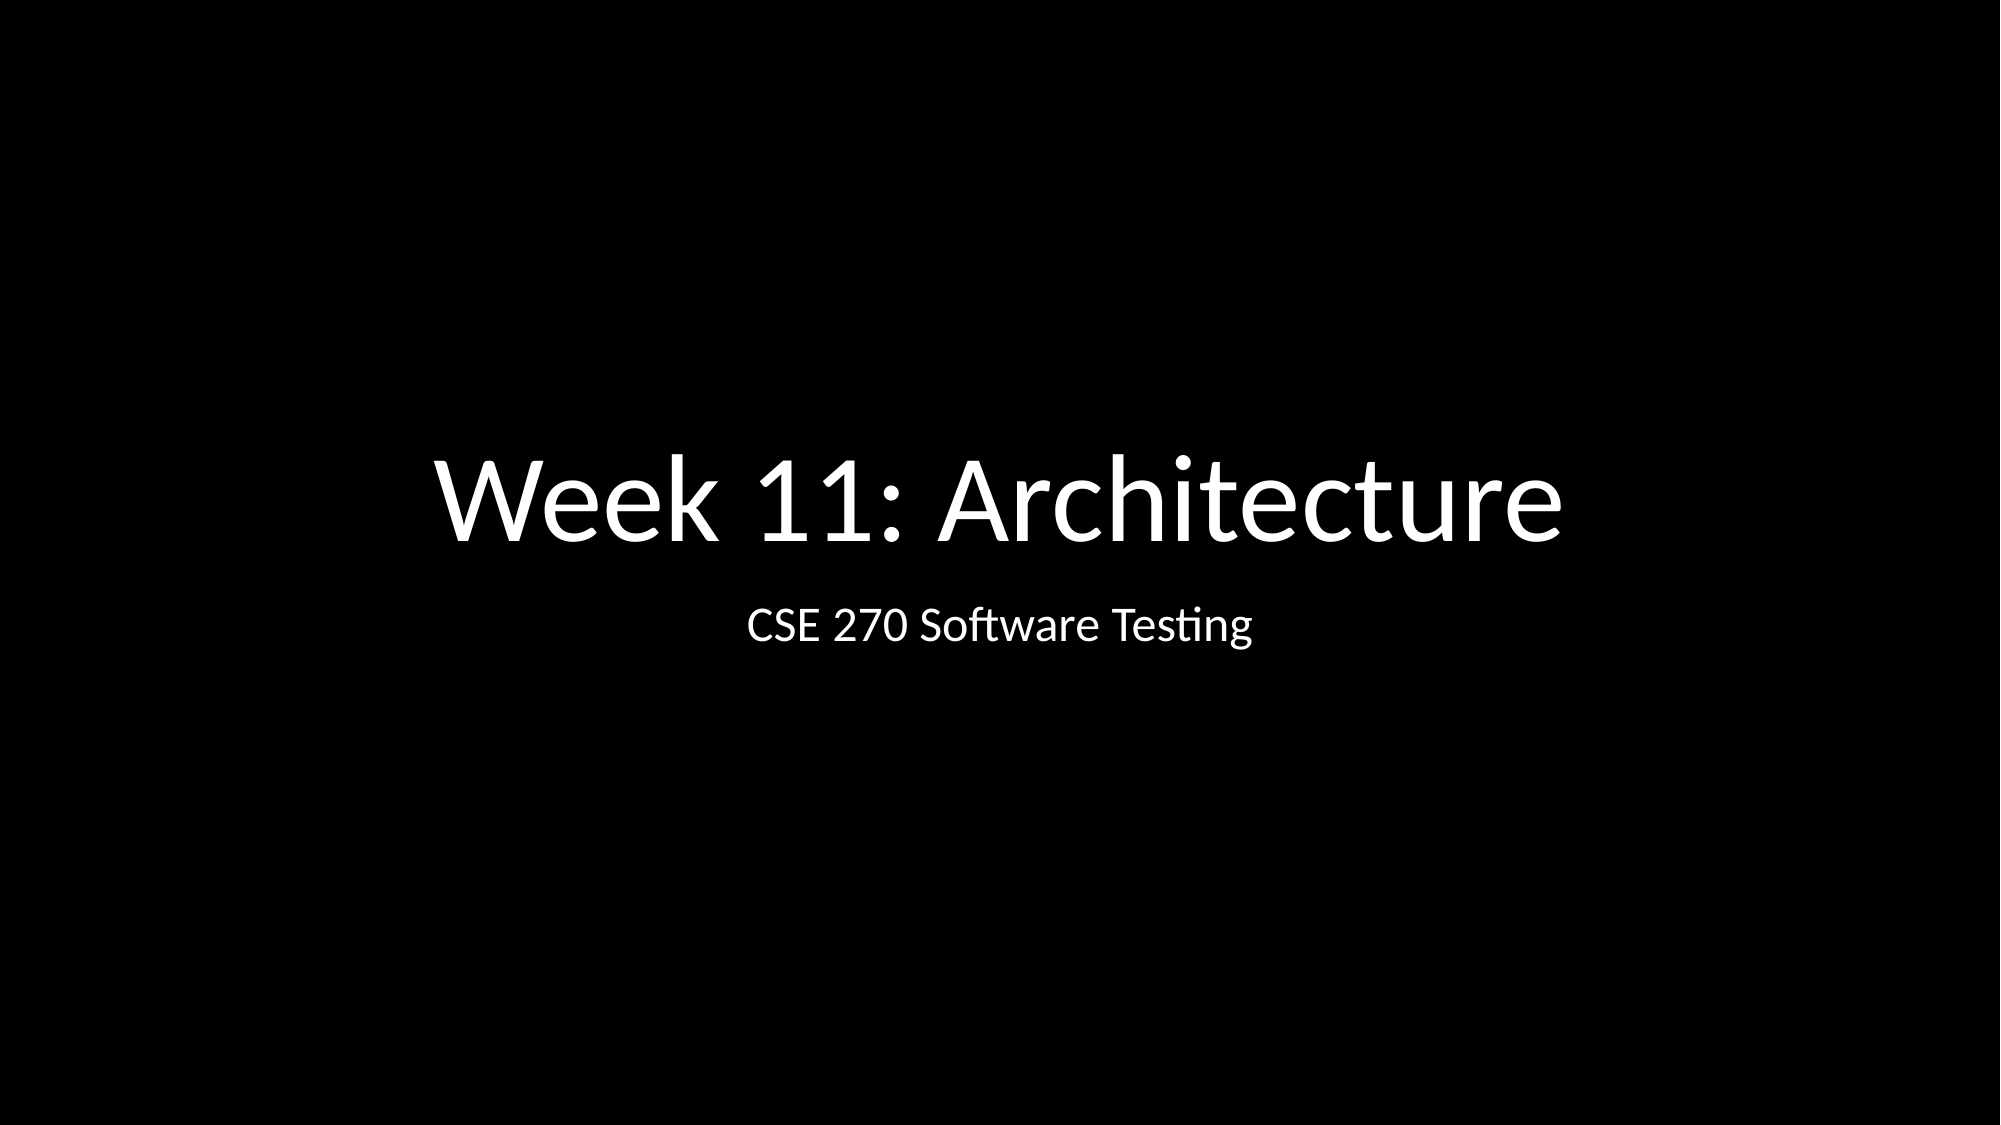

# Week 11: Architecture
CSE 270 Software Testing